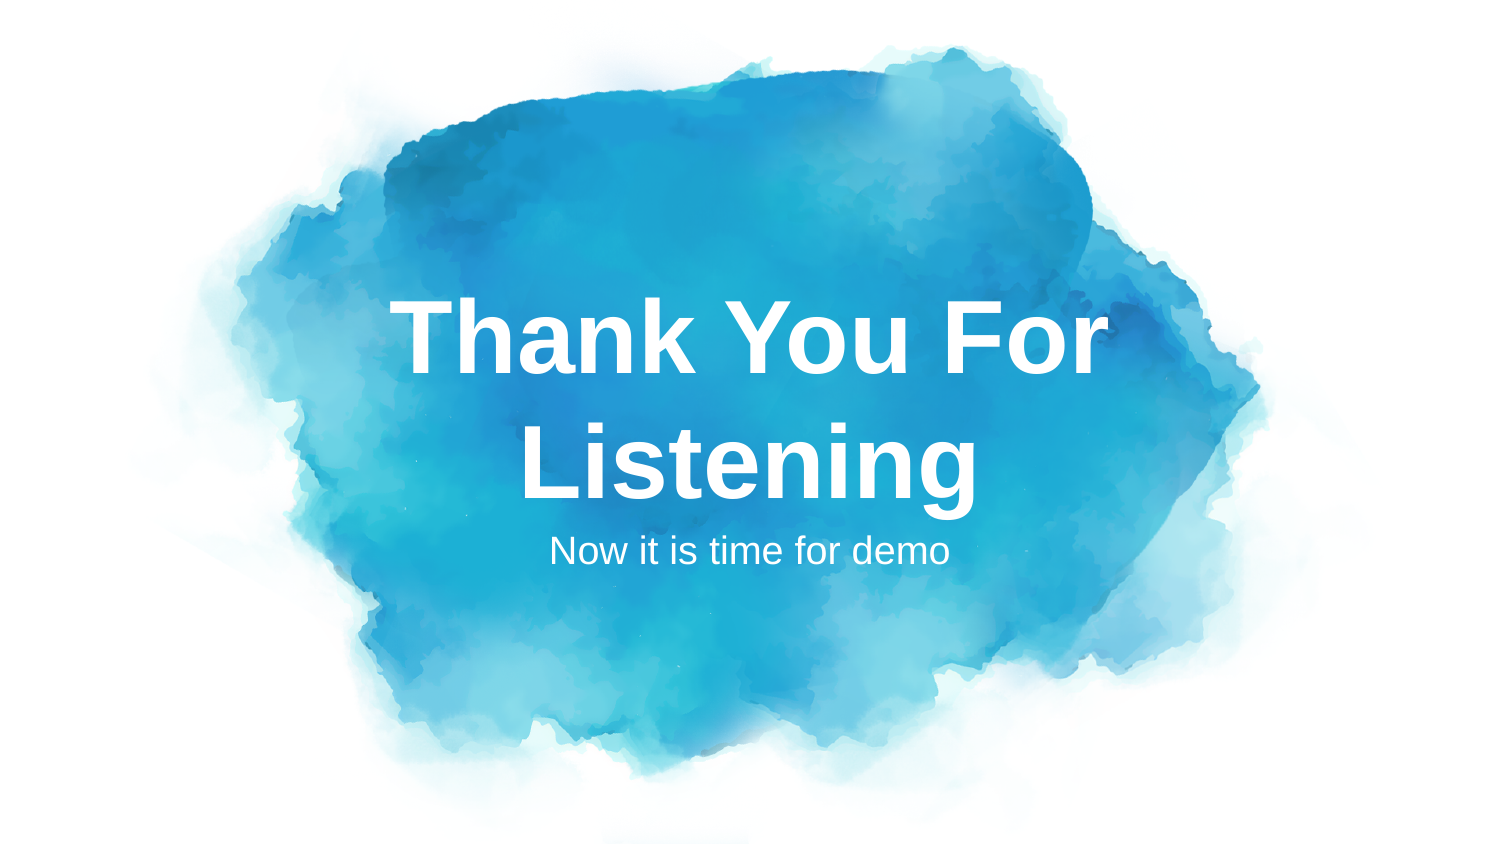

Thank You For Listening
Now it is time for demo